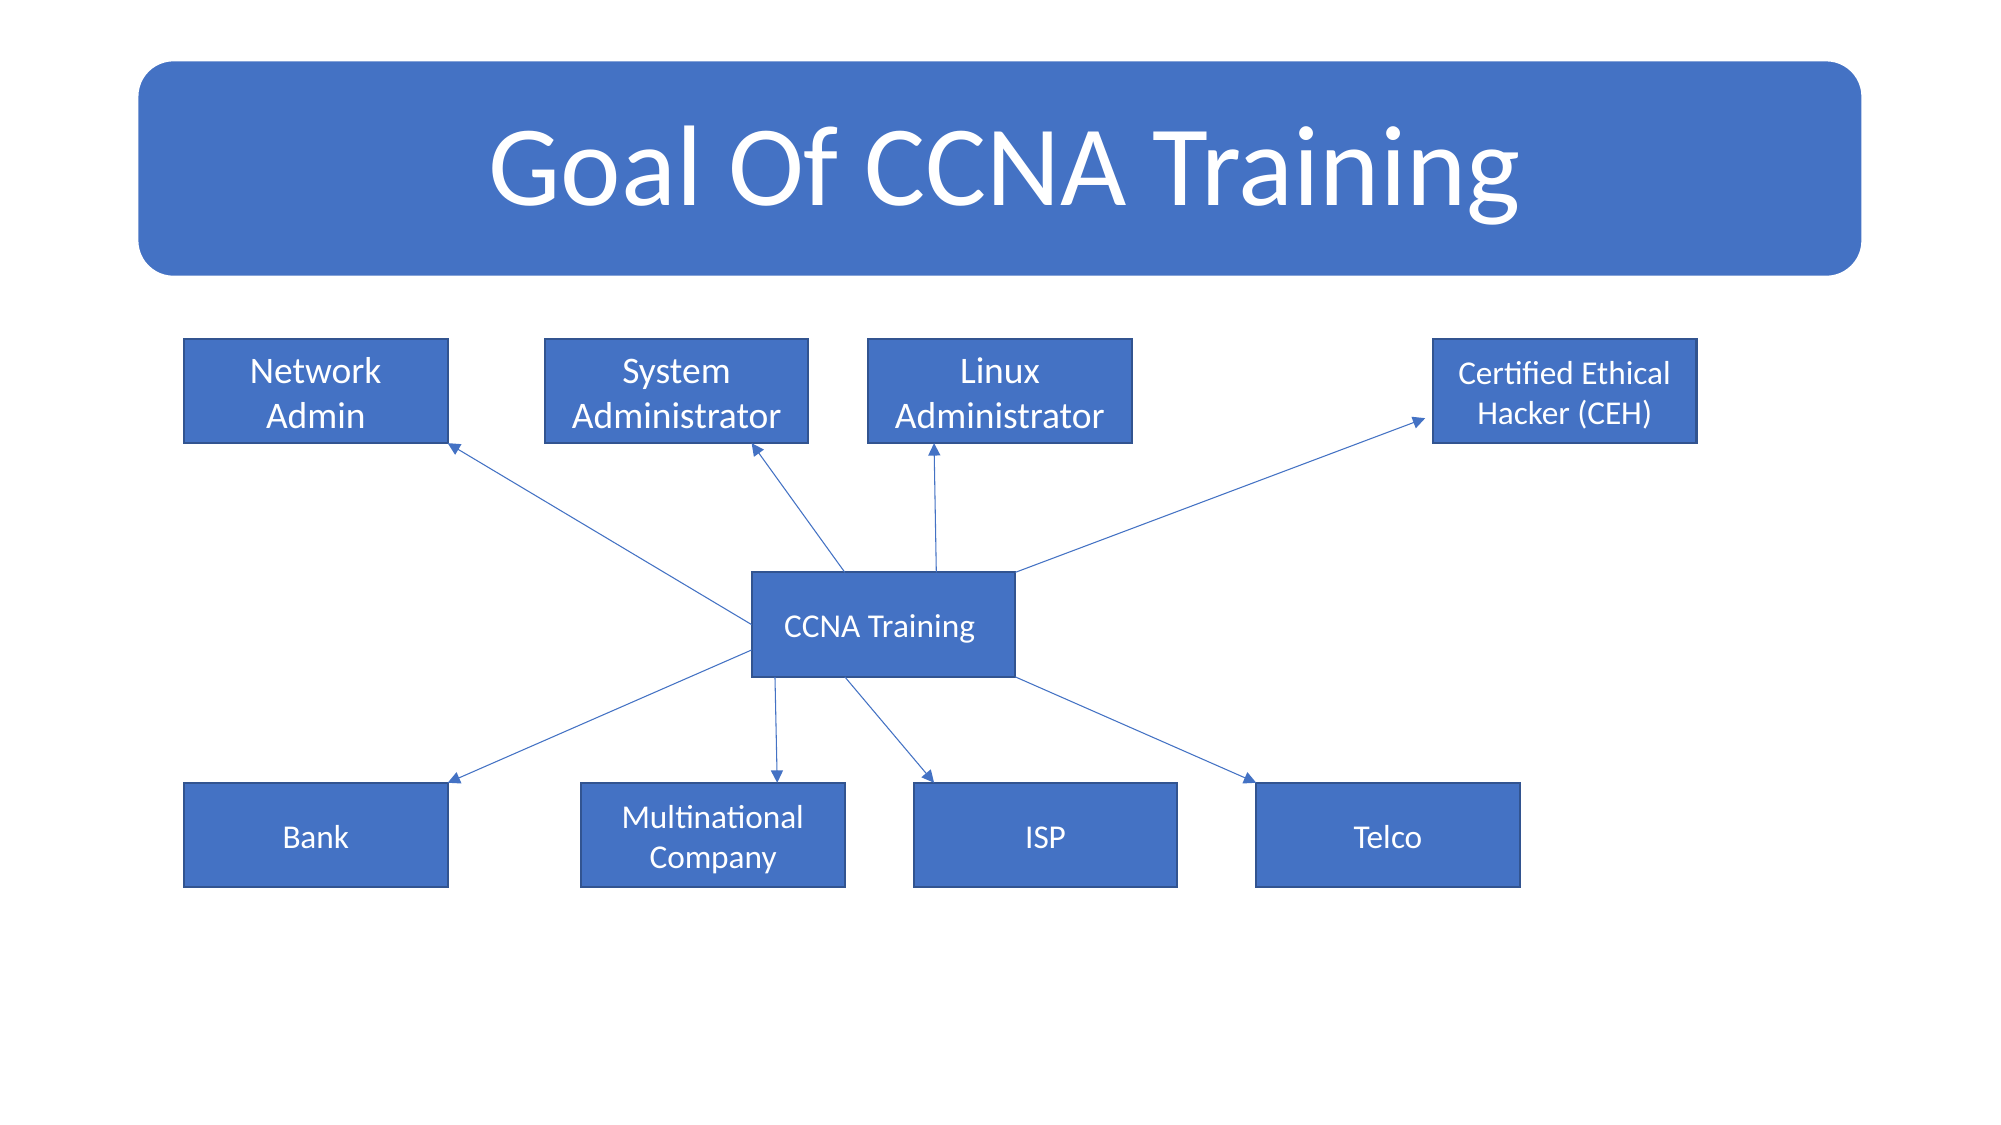

Goal Of CCNA Training

Network Admin
System Administrator
Linux Administrator
Certified Ethical Hacker (CEH)
CCNA Training
Bank
Multinational Company
ISP
Telco